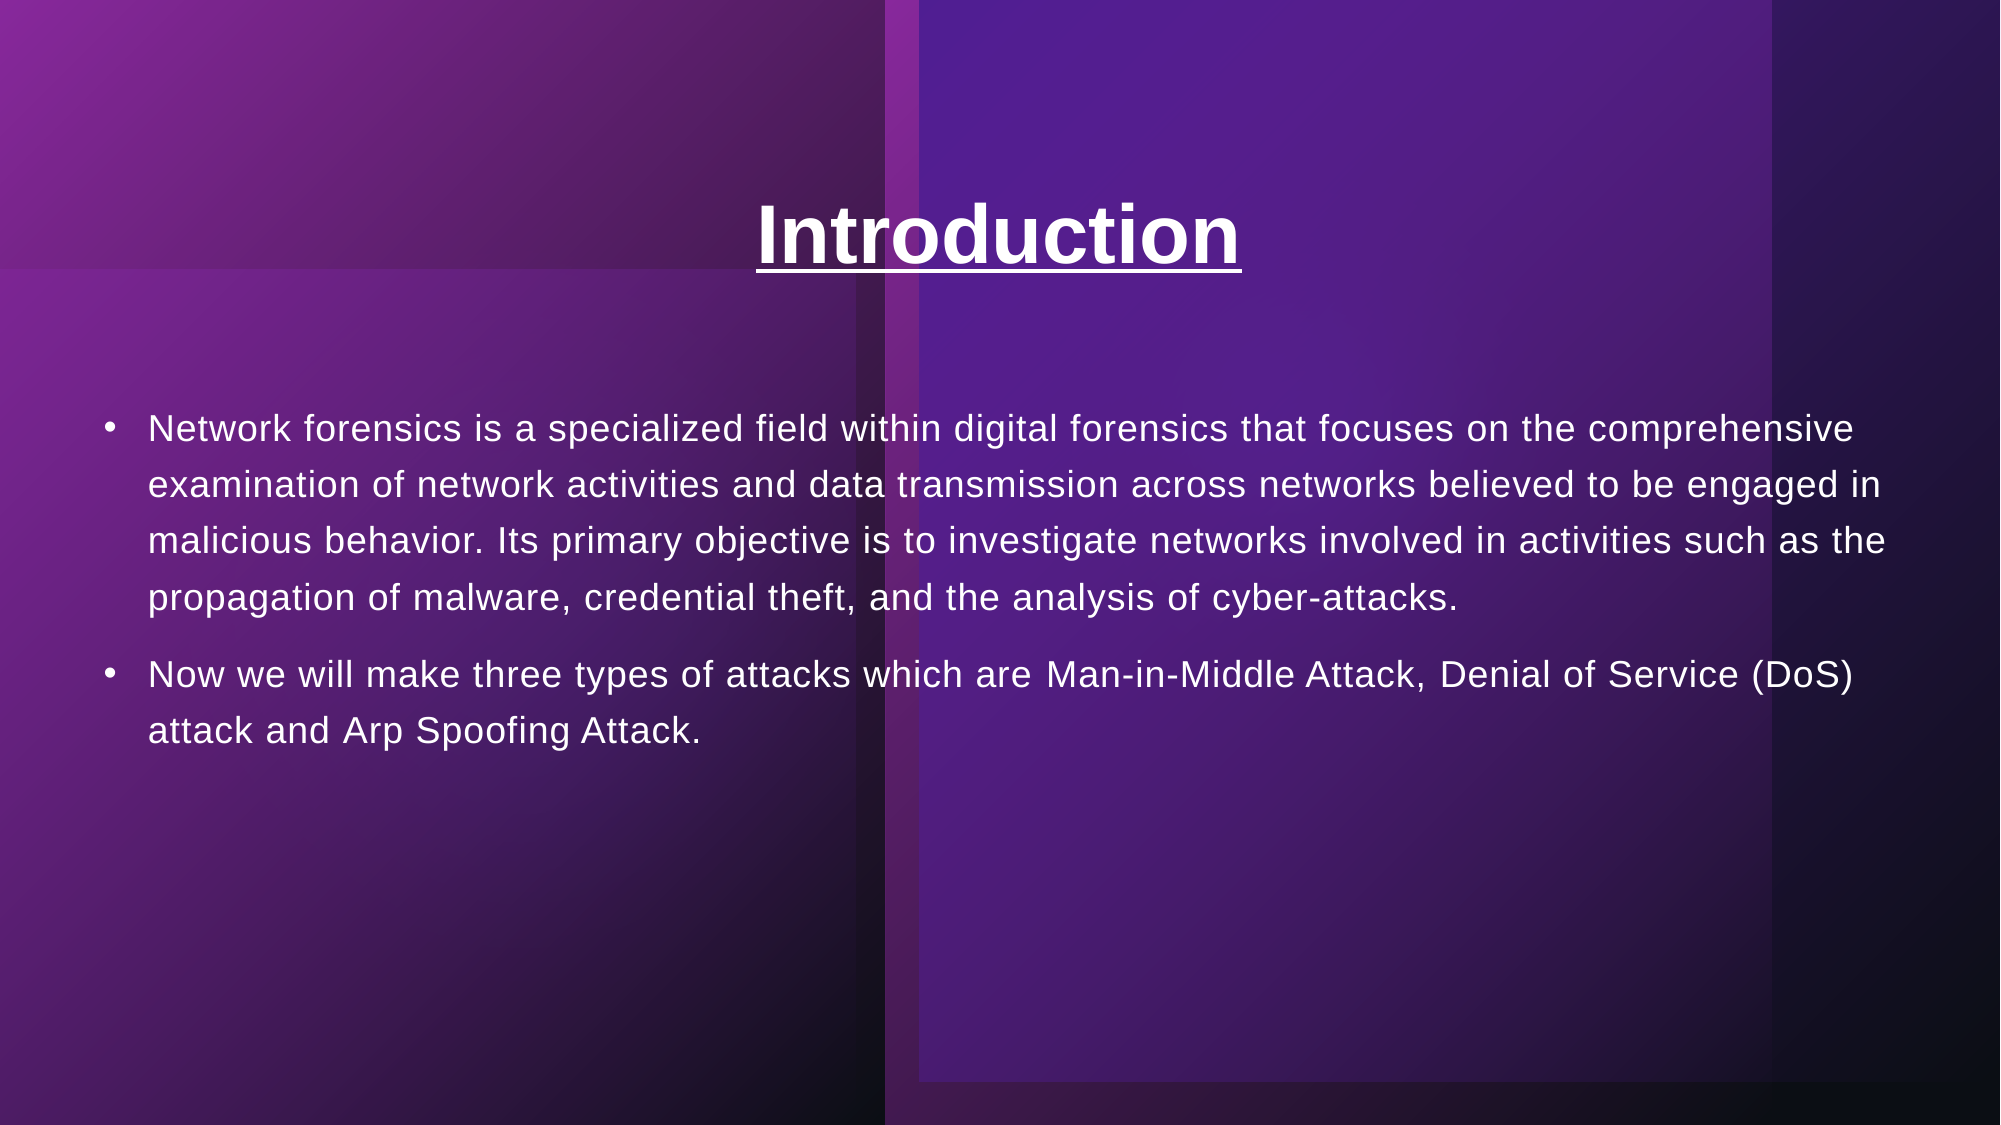

# Introduction
Network forensics is a specialized field within digital forensics that focuses on the comprehensive examination of network activities and data transmission across networks believed to be engaged in malicious behavior. Its primary objective is to investigate networks involved in activities such as the propagation of malware, credential theft, and the analysis of cyber-attacks.
Now we will make three types of attacks which are Man-in-Middle Attack, Denial of Service (DoS) attack and Arp Spoofing Attack.